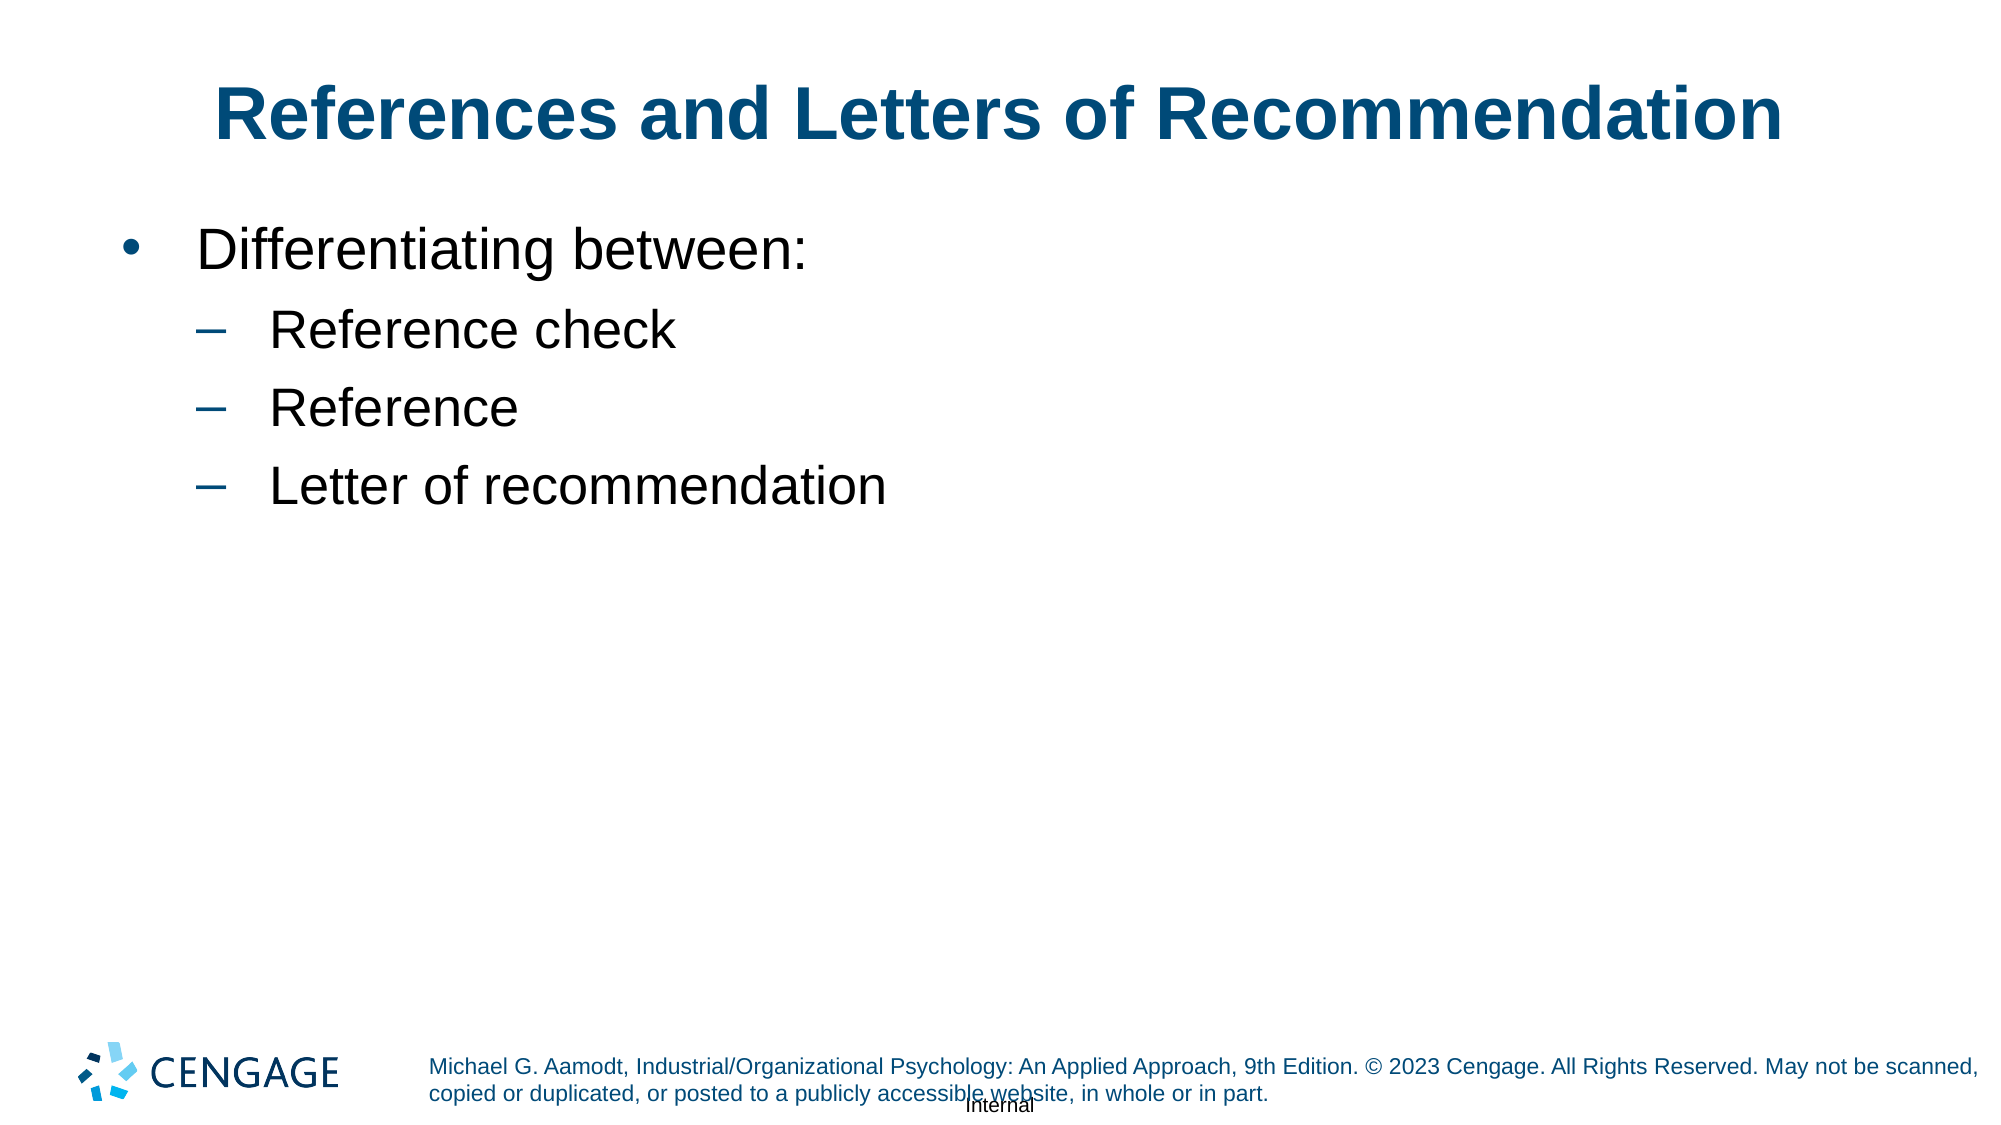

# References and Letters of Recommendation
Differentiating between:
Reference check
Reference
Letter of recommendation